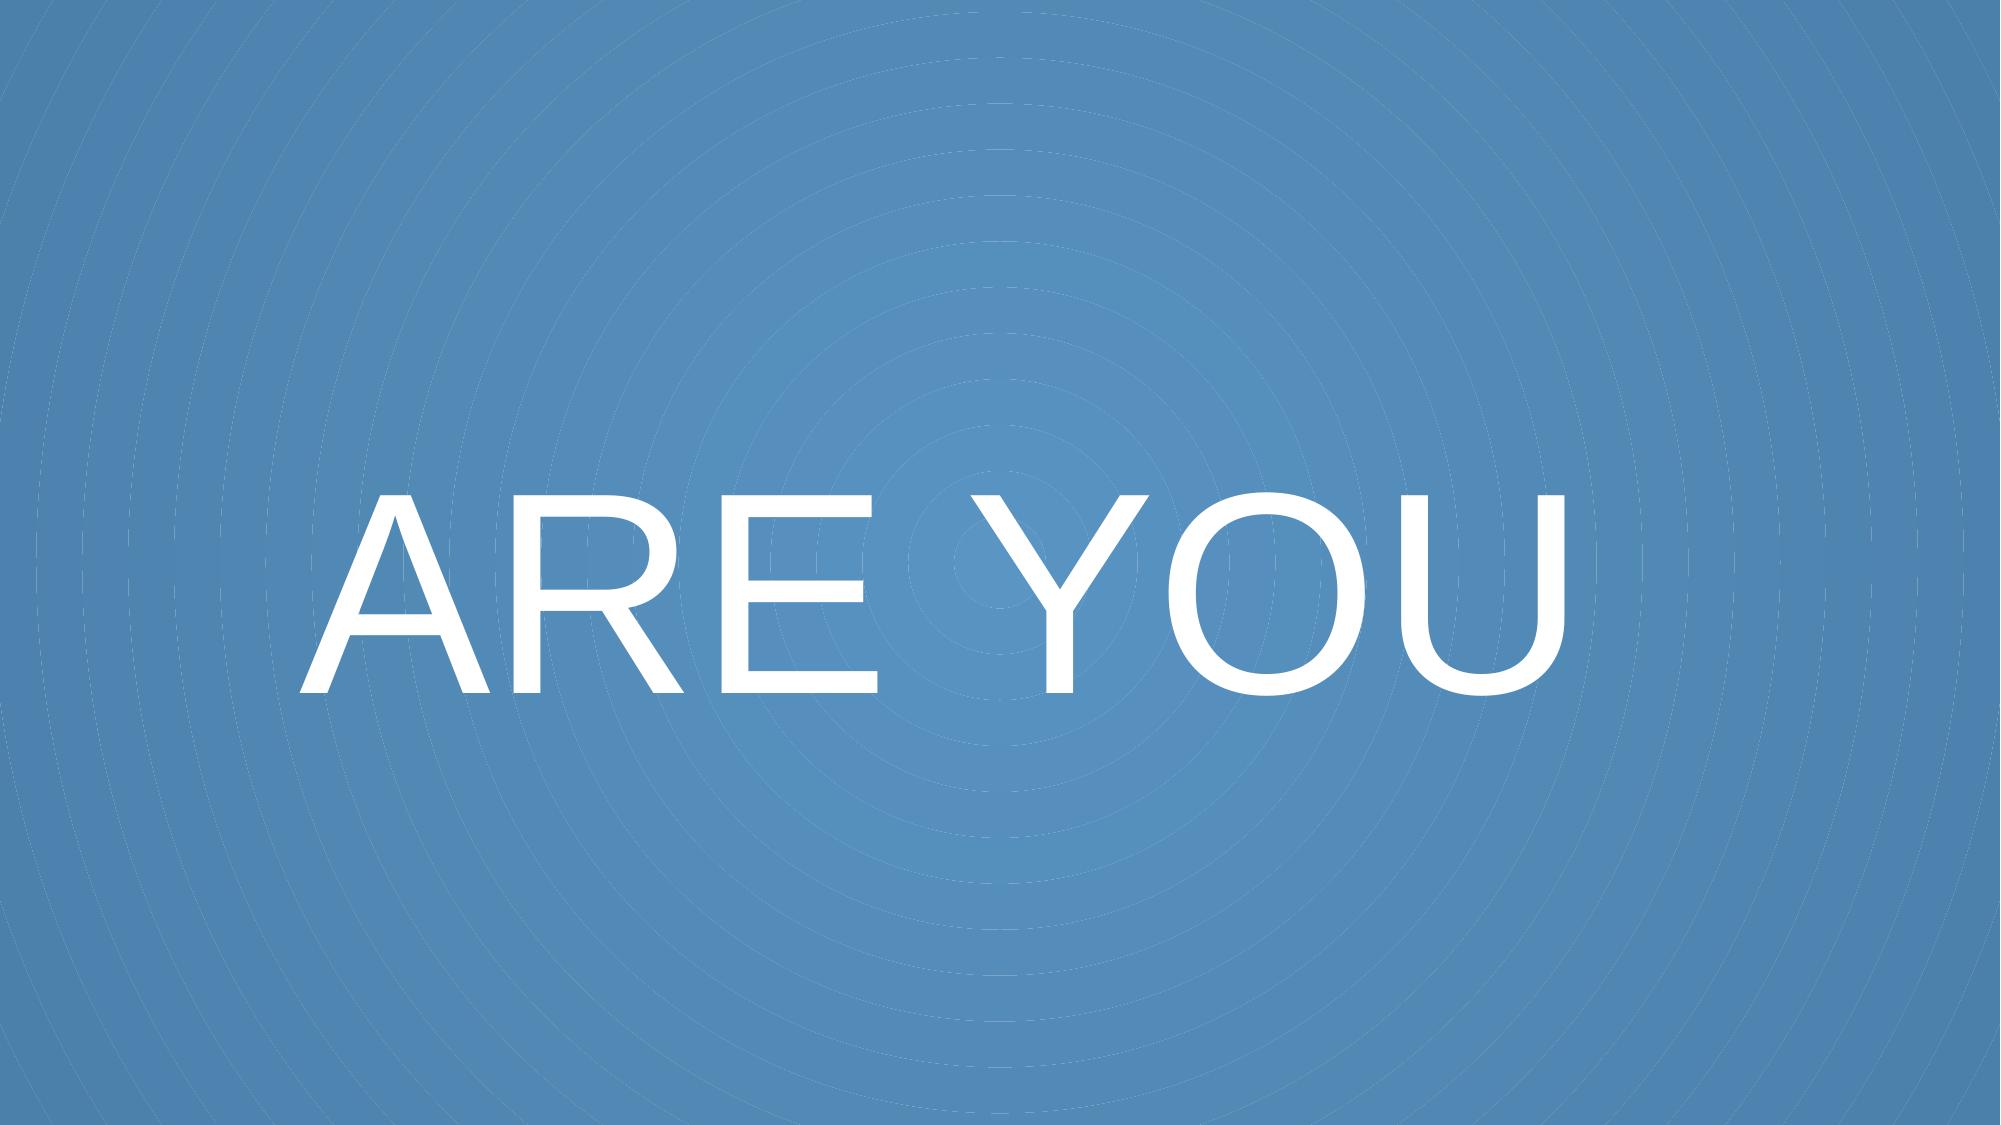

SUFFERING
ARE YOU
FROM

?
Stress
AND
Anxiety